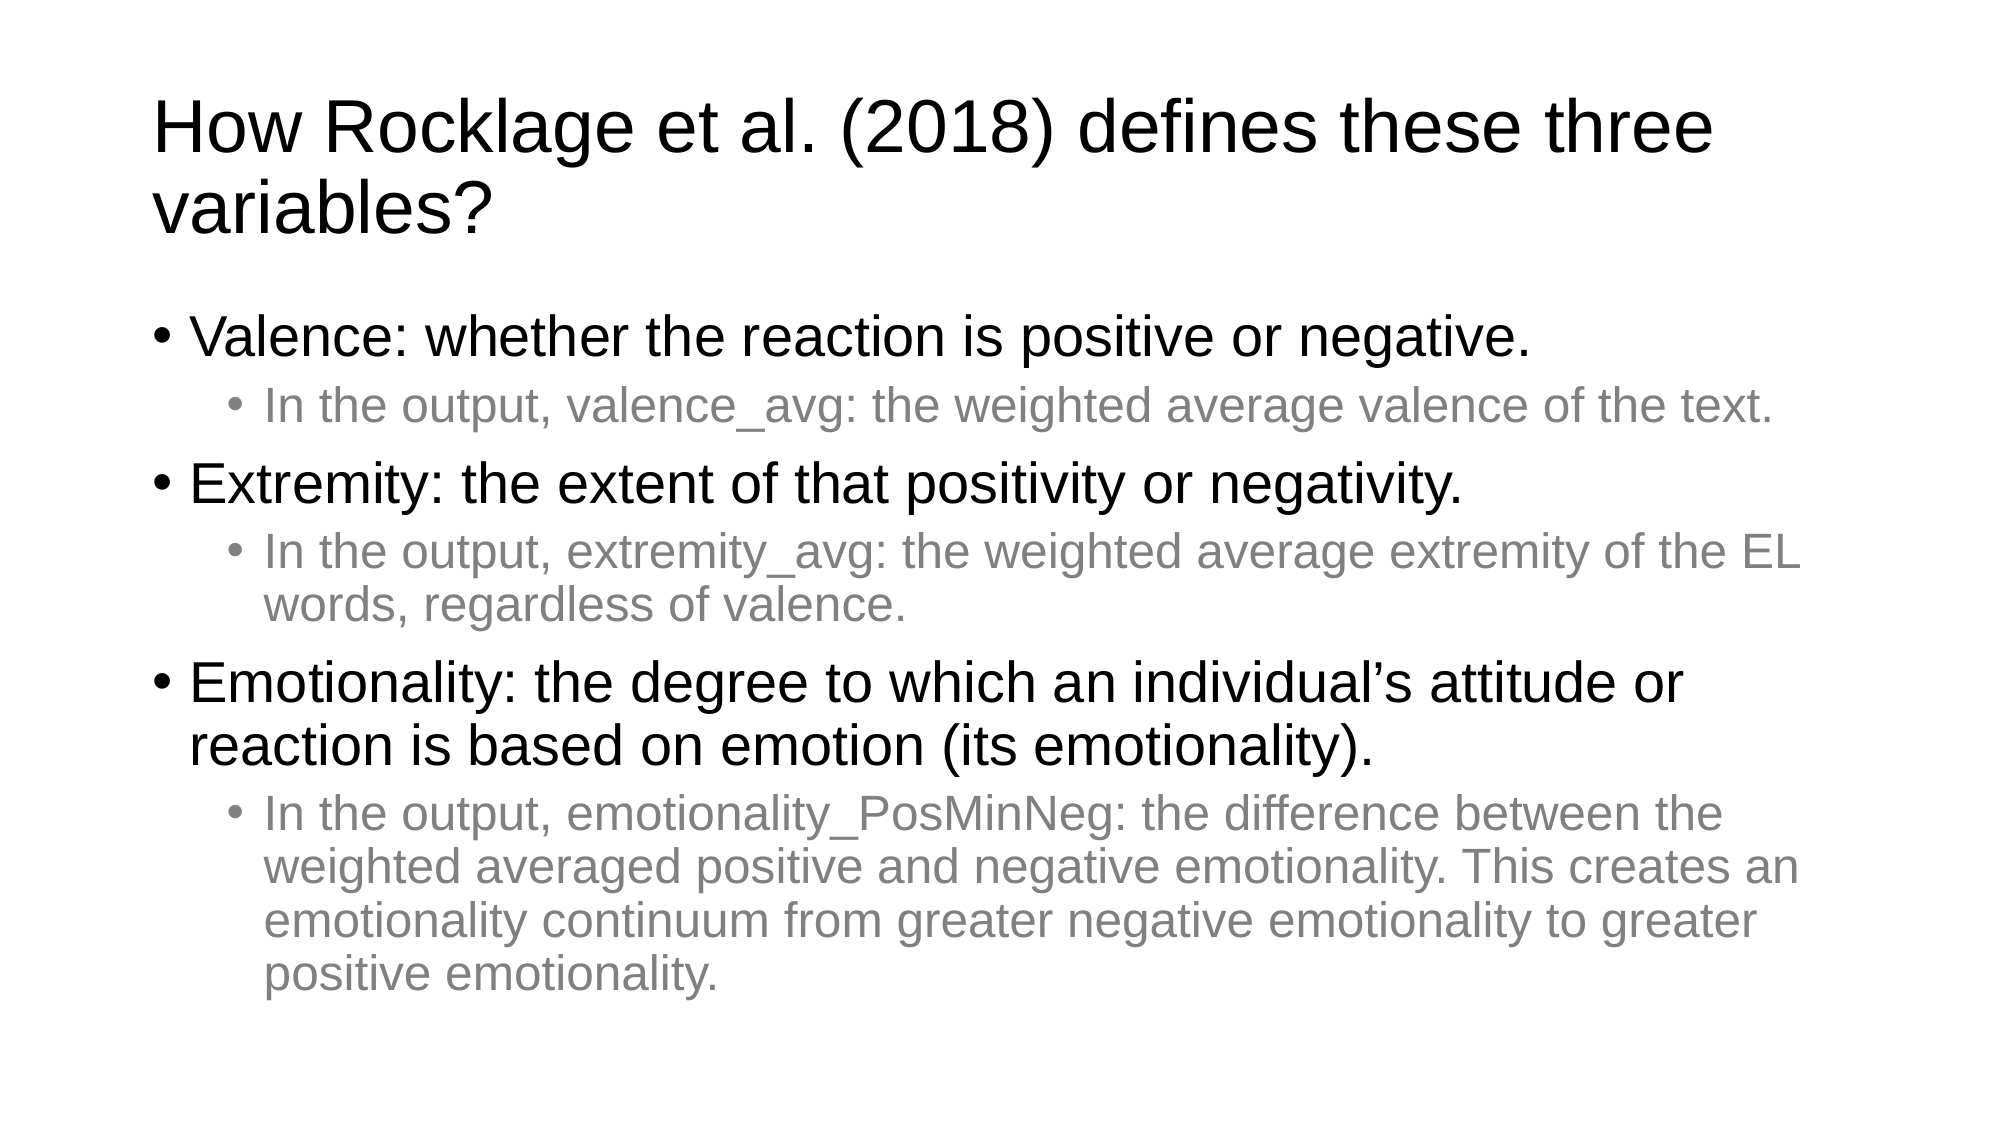

# How Rocklage et al. (2018) defines these three variables?
Valence: whether the reaction is positive or negative.
In the output, valence_avg: the weighted average valence of the text.
Extremity: the extent of that positivity or negativity.
In the output, extremity_avg: the weighted average extremity of the EL words, regardless of valence.
Emotionality: the degree to which an individual’s attitude or reaction is based on emotion (its emotionality).
In the output, emotionality_PosMinNeg: the difference between the weighted averaged positive and negative emotionality. This creates an emotionality continuum from greater negative emotionality to greater positive emotionality.